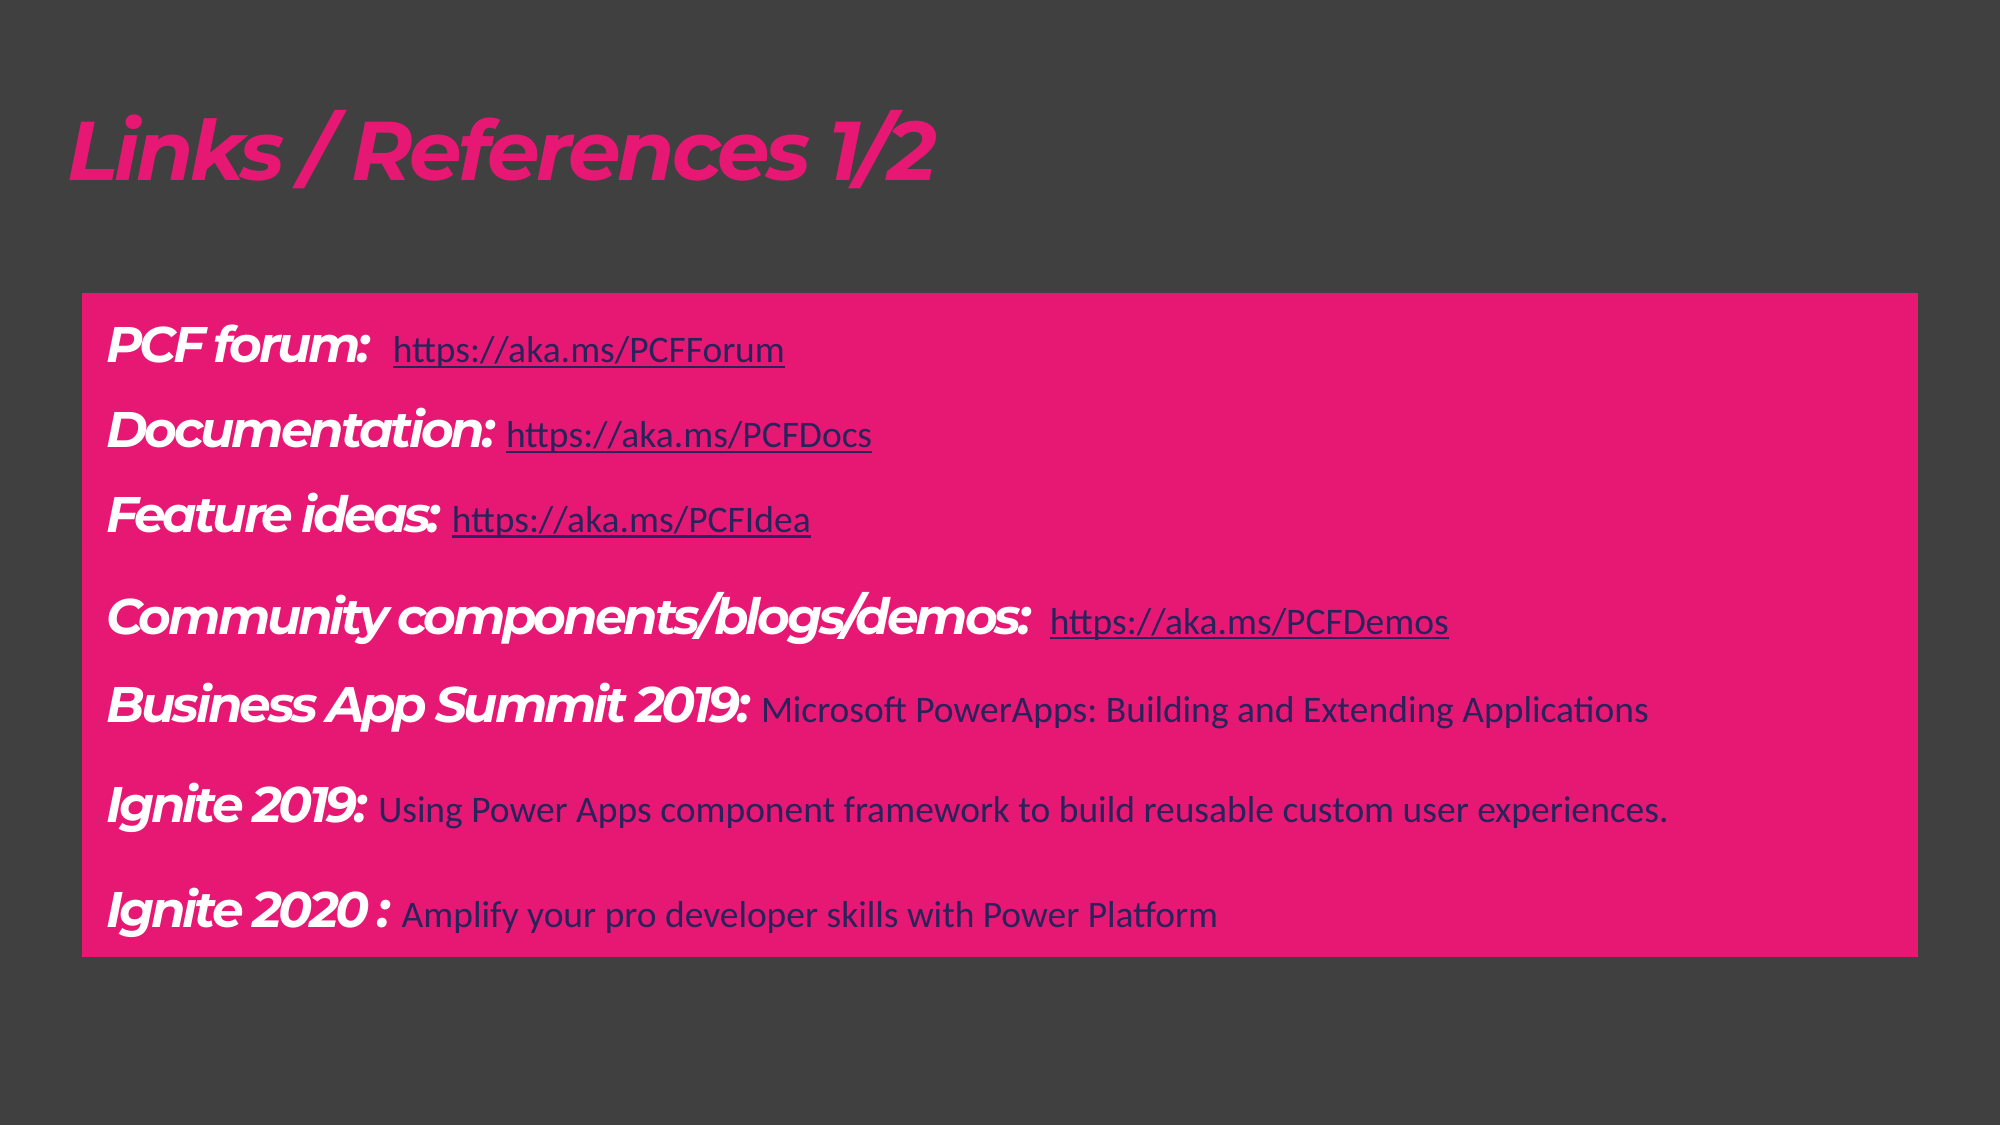

Links / References 1/2
PCF forum:  https://aka.ms/PCFForum
Documentation: https://aka.ms/PCFDocs
Feature ideas: https://aka.ms/PCFIdea
Community components/blogs/demos: https://aka.ms/PCFDemos
Business App Summit 2019: Microsoft PowerApps: Building and Extending Applications
Ignite 2019: Using Power Apps component framework to build reusable custom user experiences.
Ignite 2020 : Amplify your pro developer skills with Power Platform